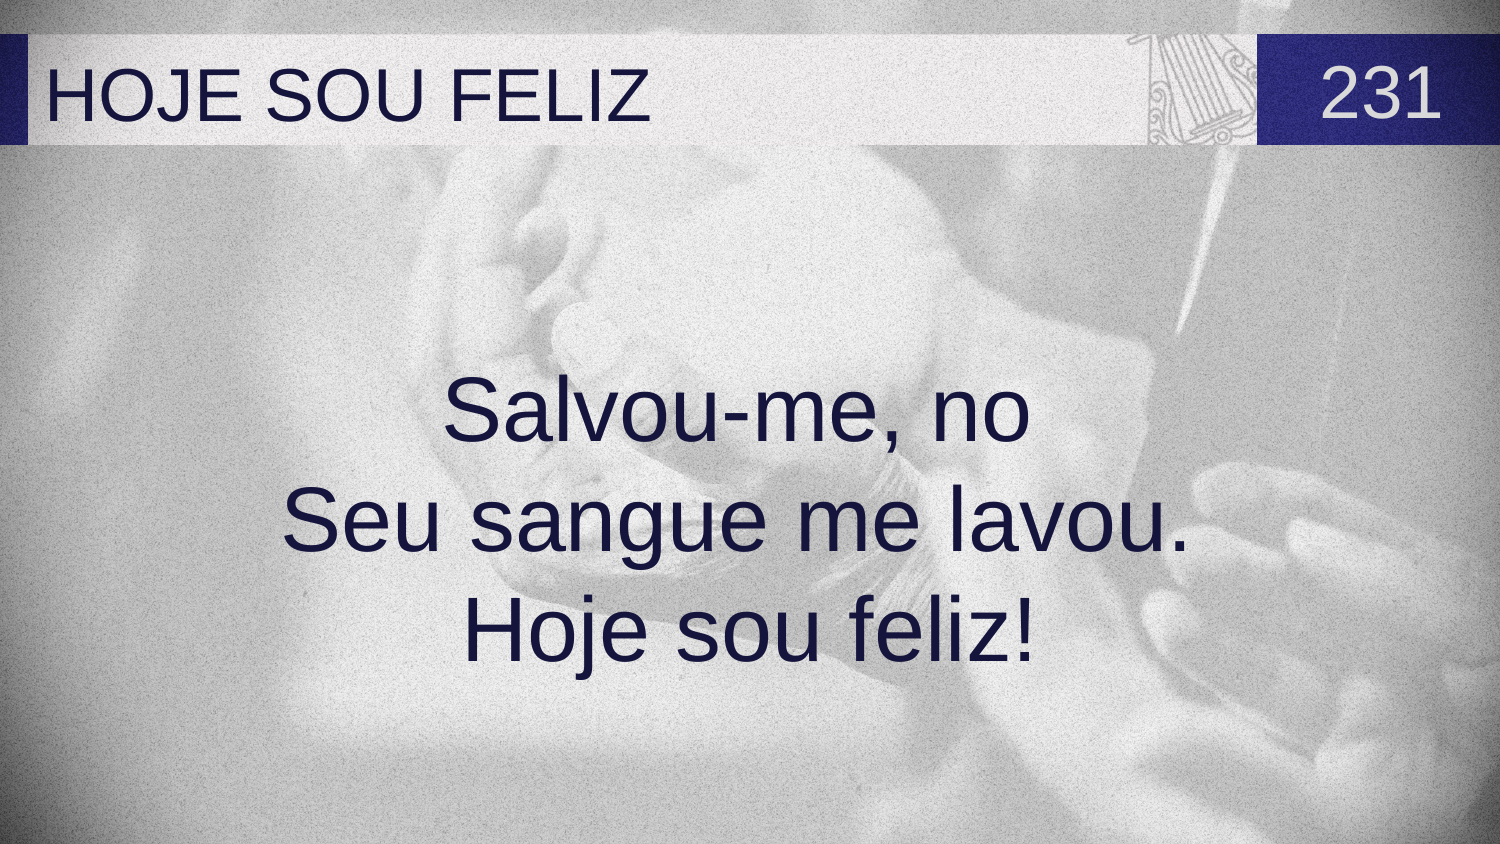

# HOJE SOU FELIZ
231
Salvou-me, no
Seu sangue me lavou.
Hoje sou feliz!